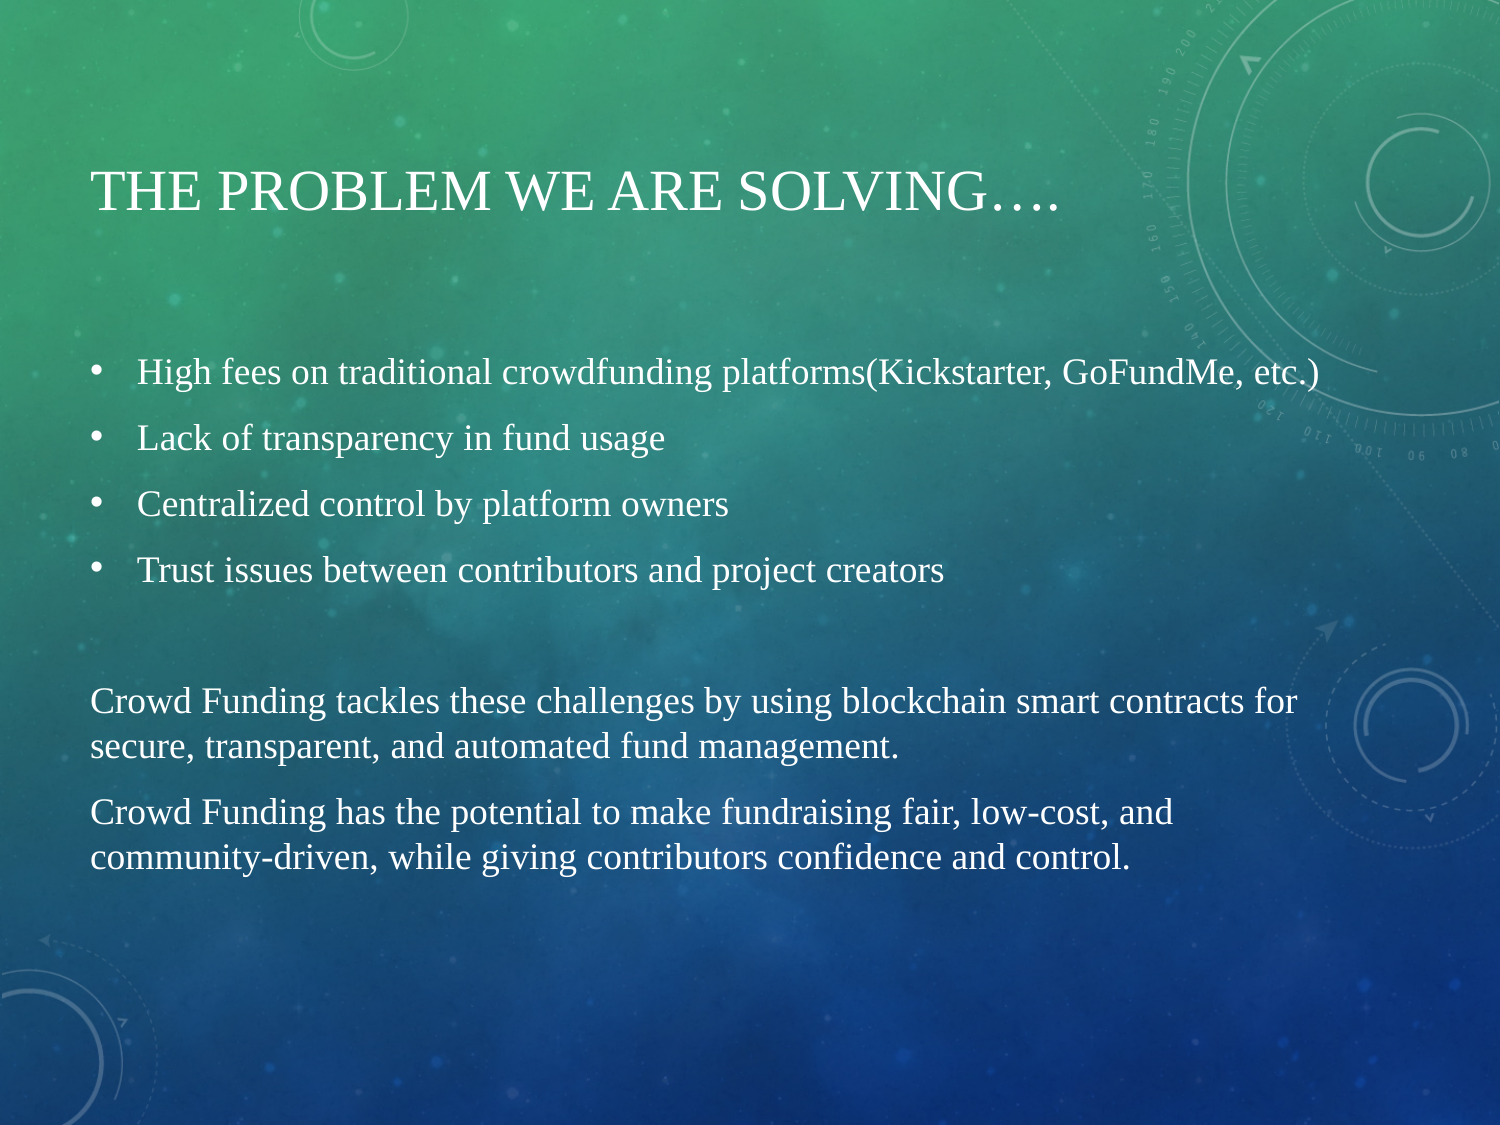

# The Problem we are Solving….
High fees on traditional crowdfunding platforms(Kickstarter, GoFundMe, etc.)
Lack of transparency in fund usage
Centralized control by platform owners
Trust issues between contributors and project creators

Crowd Funding tackles these challenges by using blockchain smart contracts for secure, transparent, and automated fund management.
Crowd Funding has the potential to make fundraising fair, low-cost, and community-driven, while giving contributors confidence and control.